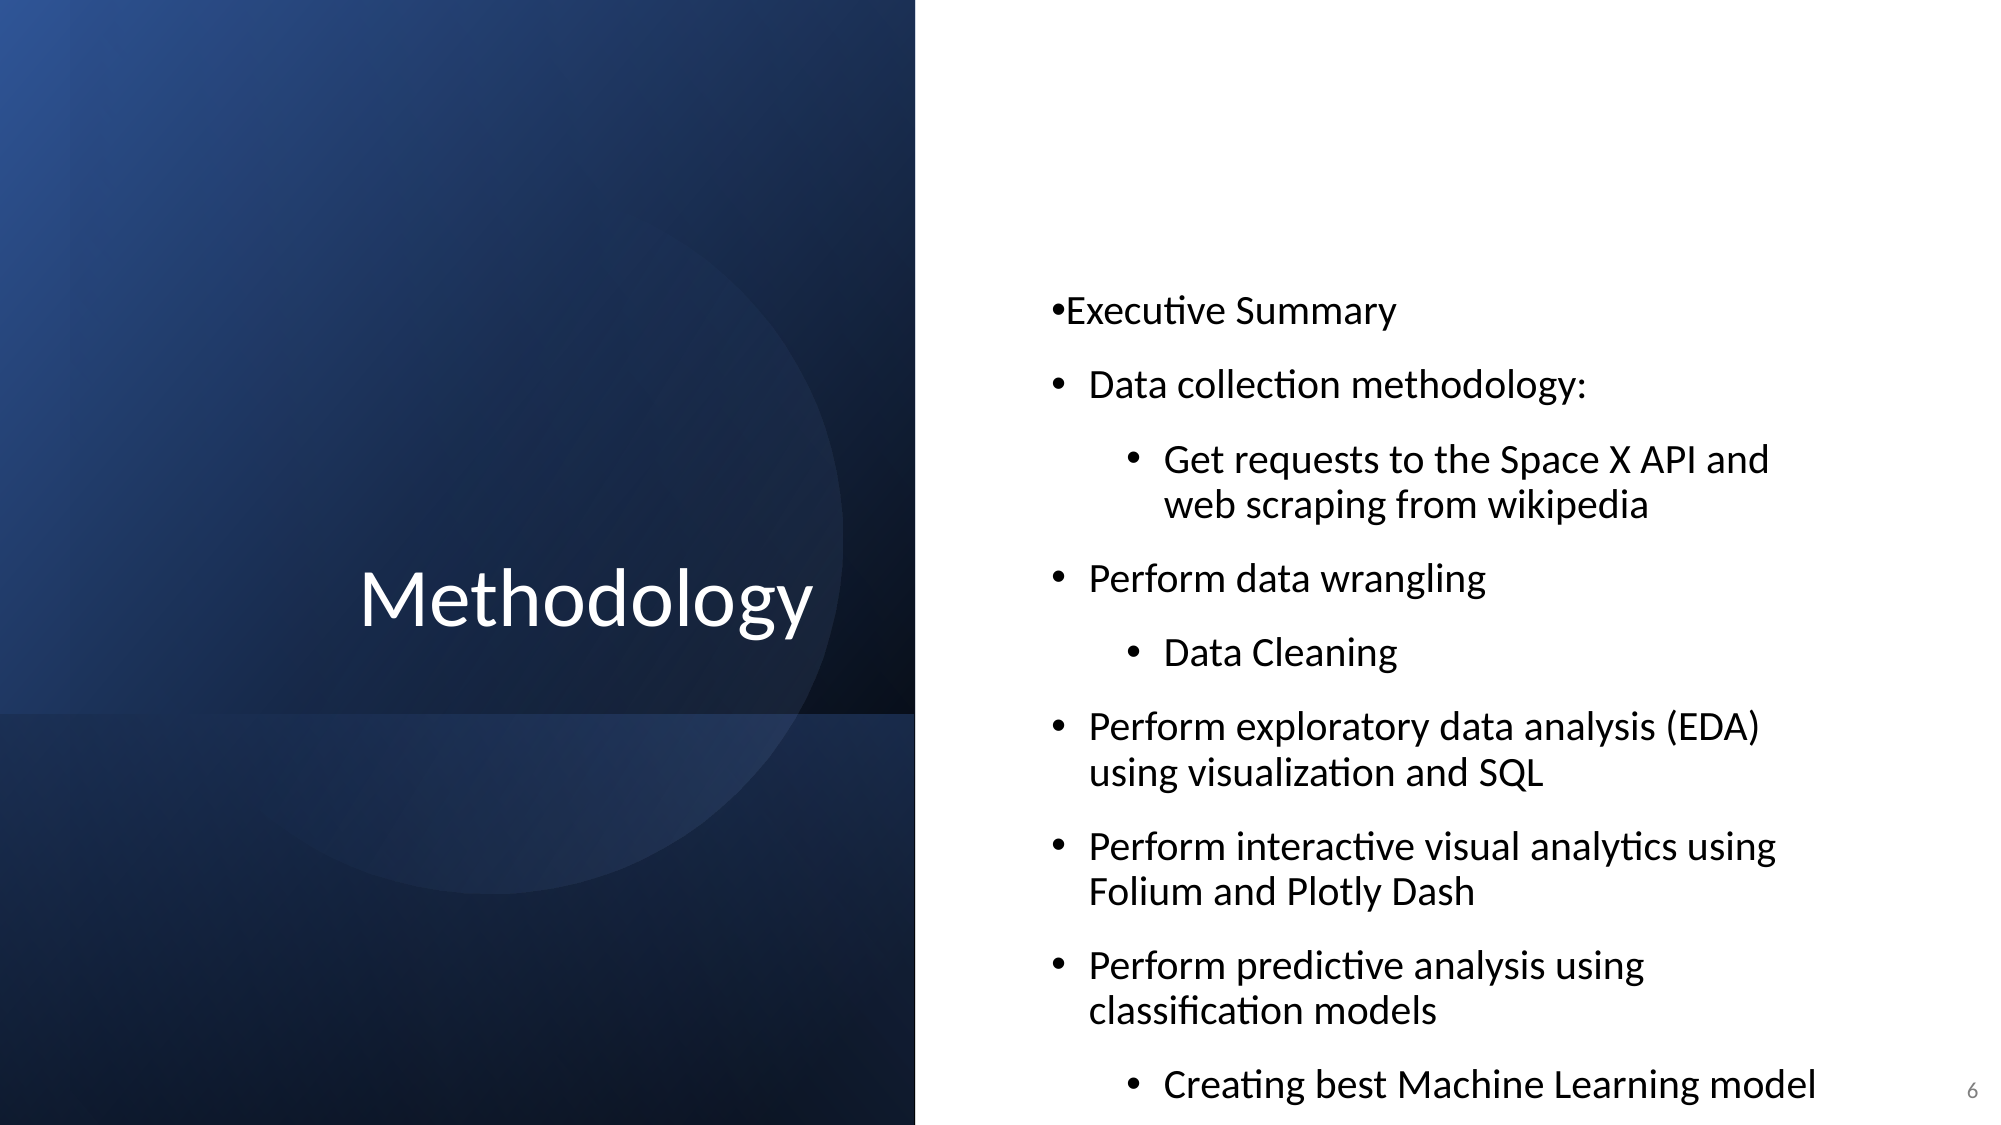

Methodology

Executive Summary
Data collection methodology:
Get requests to the Space X API and web scraping from wikipedia
Perform data wrangling
Data Cleaning
Perform exploratory data analysis (EDA) using visualization and SQL
Perform interactive visual analytics using Folium and Plotly Dash
Perform predictive analysis using classification models
Creating best Machine Learning model

6